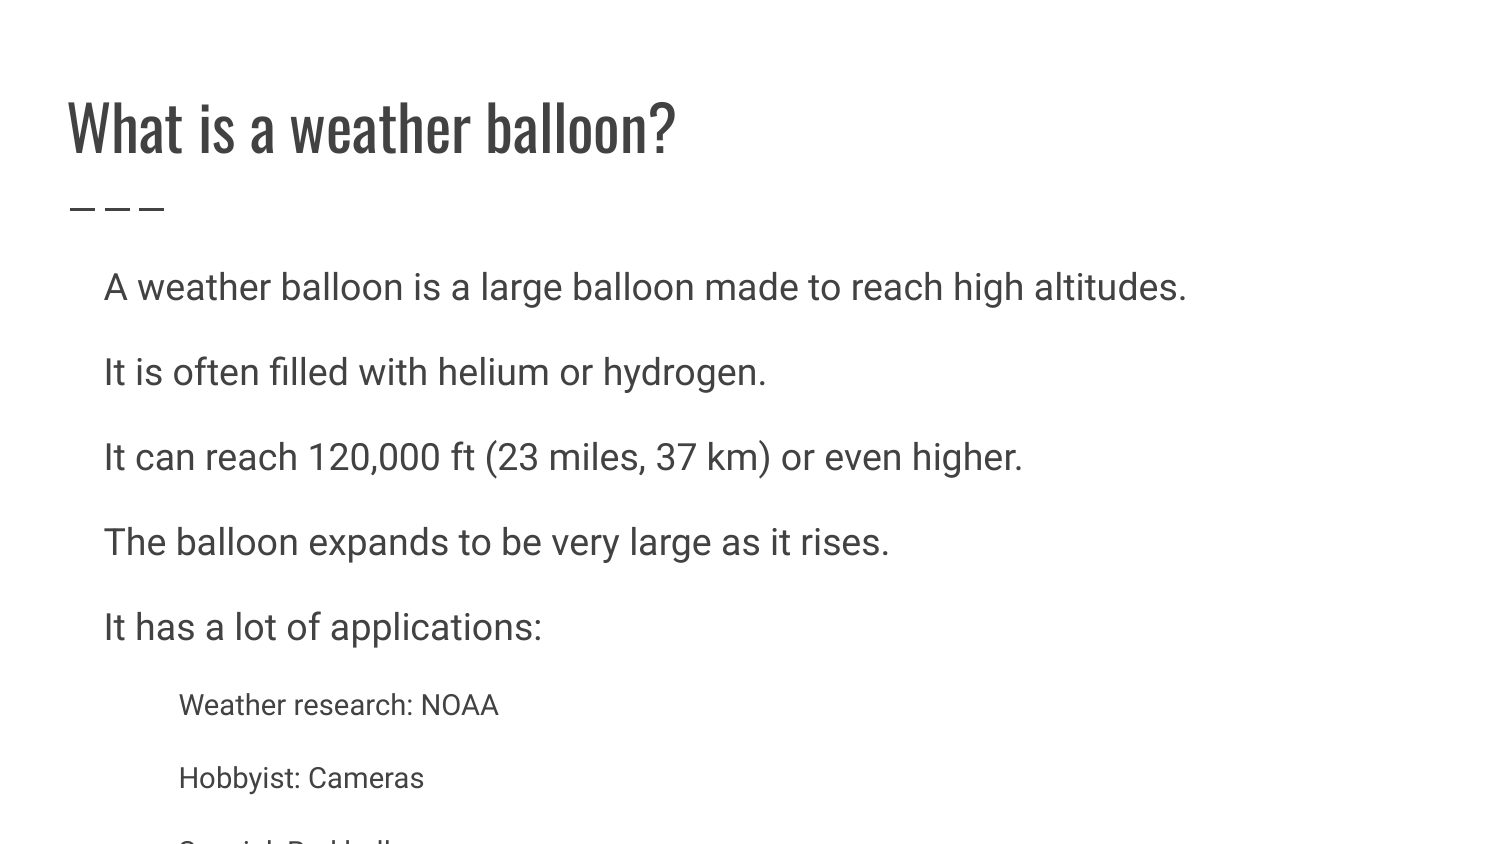

# What is a weather balloon?
A weather balloon is a large balloon made to reach high altitudes.
It is often filled with helium or hydrogen.
It can reach 120,000 ft (23 miles, 37 km) or even higher.
The balloon expands to be very large as it rises.
It has a lot of applications:
Weather research: NOAA
Hobbyist: Cameras
Special: Red bull